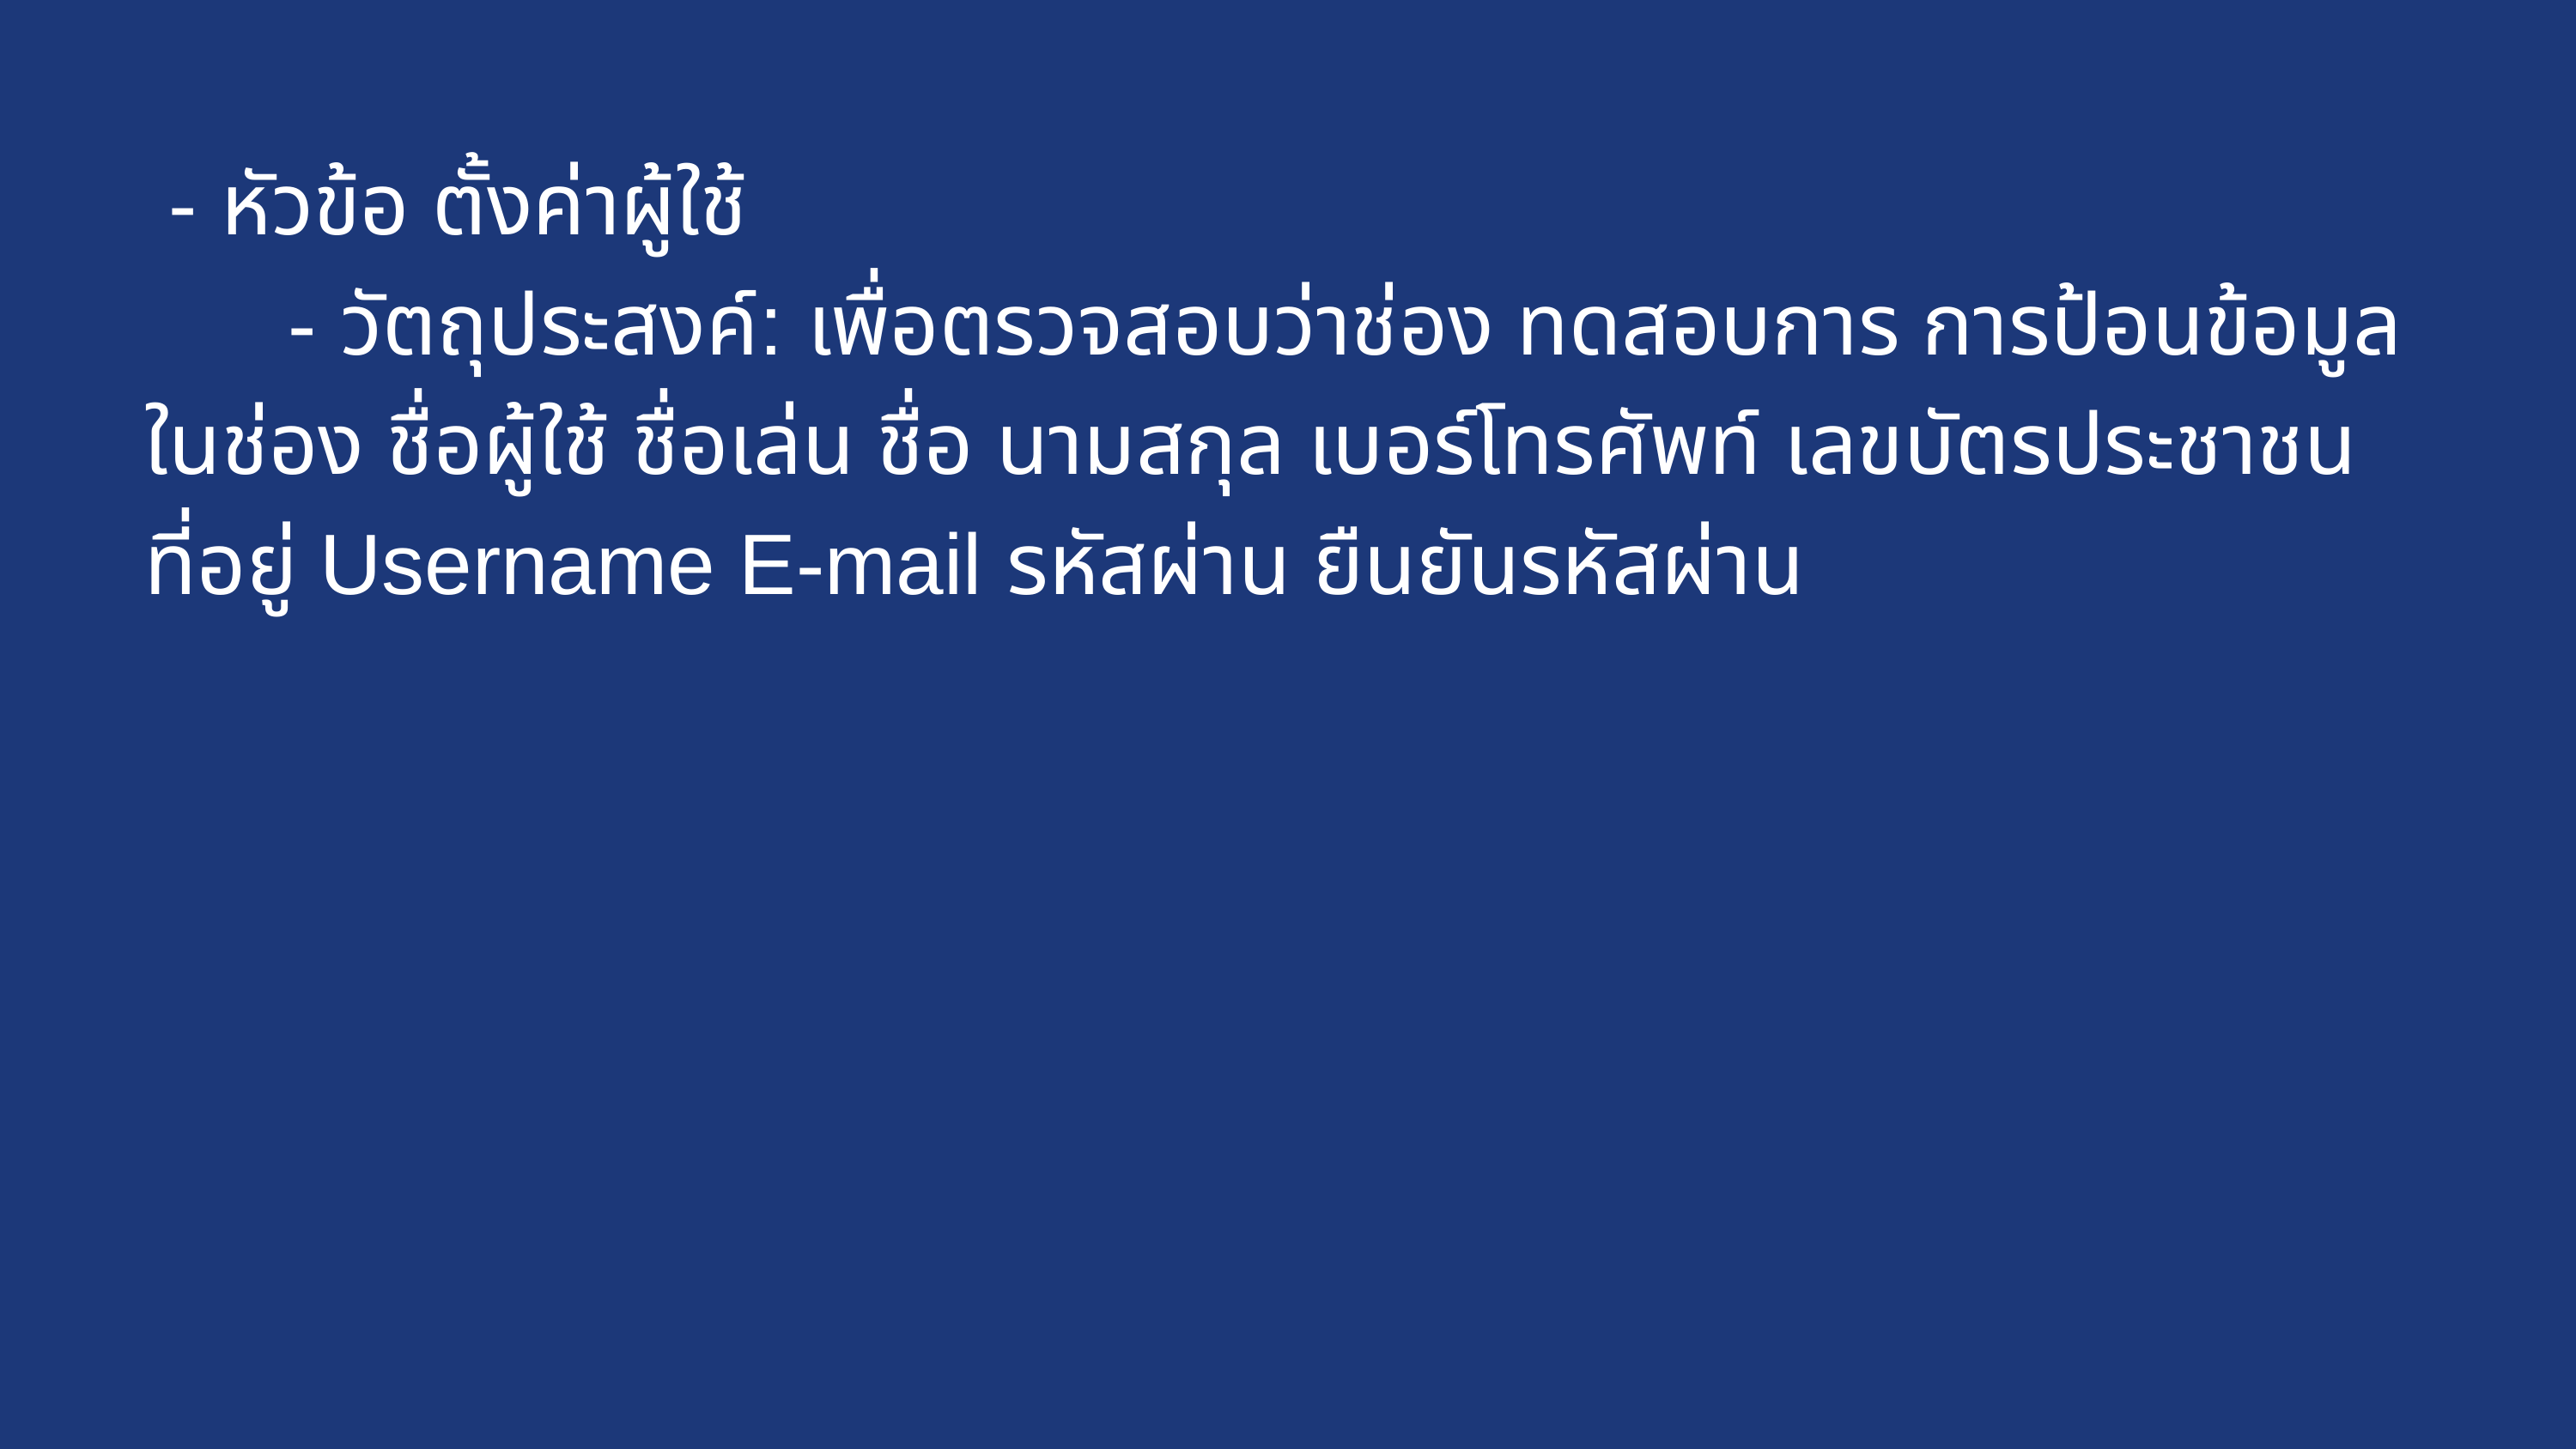

- หัวข้อ ตั้งค่าผู้ใช้
      - วัตถุประสงค์: เพื่อตรวจสอบว่าช่อง ทดสอบการ การป้อนข้อมูลในช่อง ชื่อผู้ใช้ ชื่อเล่น ชื่อ นามสกุล เบอร์โทรศัพท์ เลขบัตรประชาชน ที่อยู่ Username E-mail รหัสผ่าน ยืนยันรหัสผ่าน